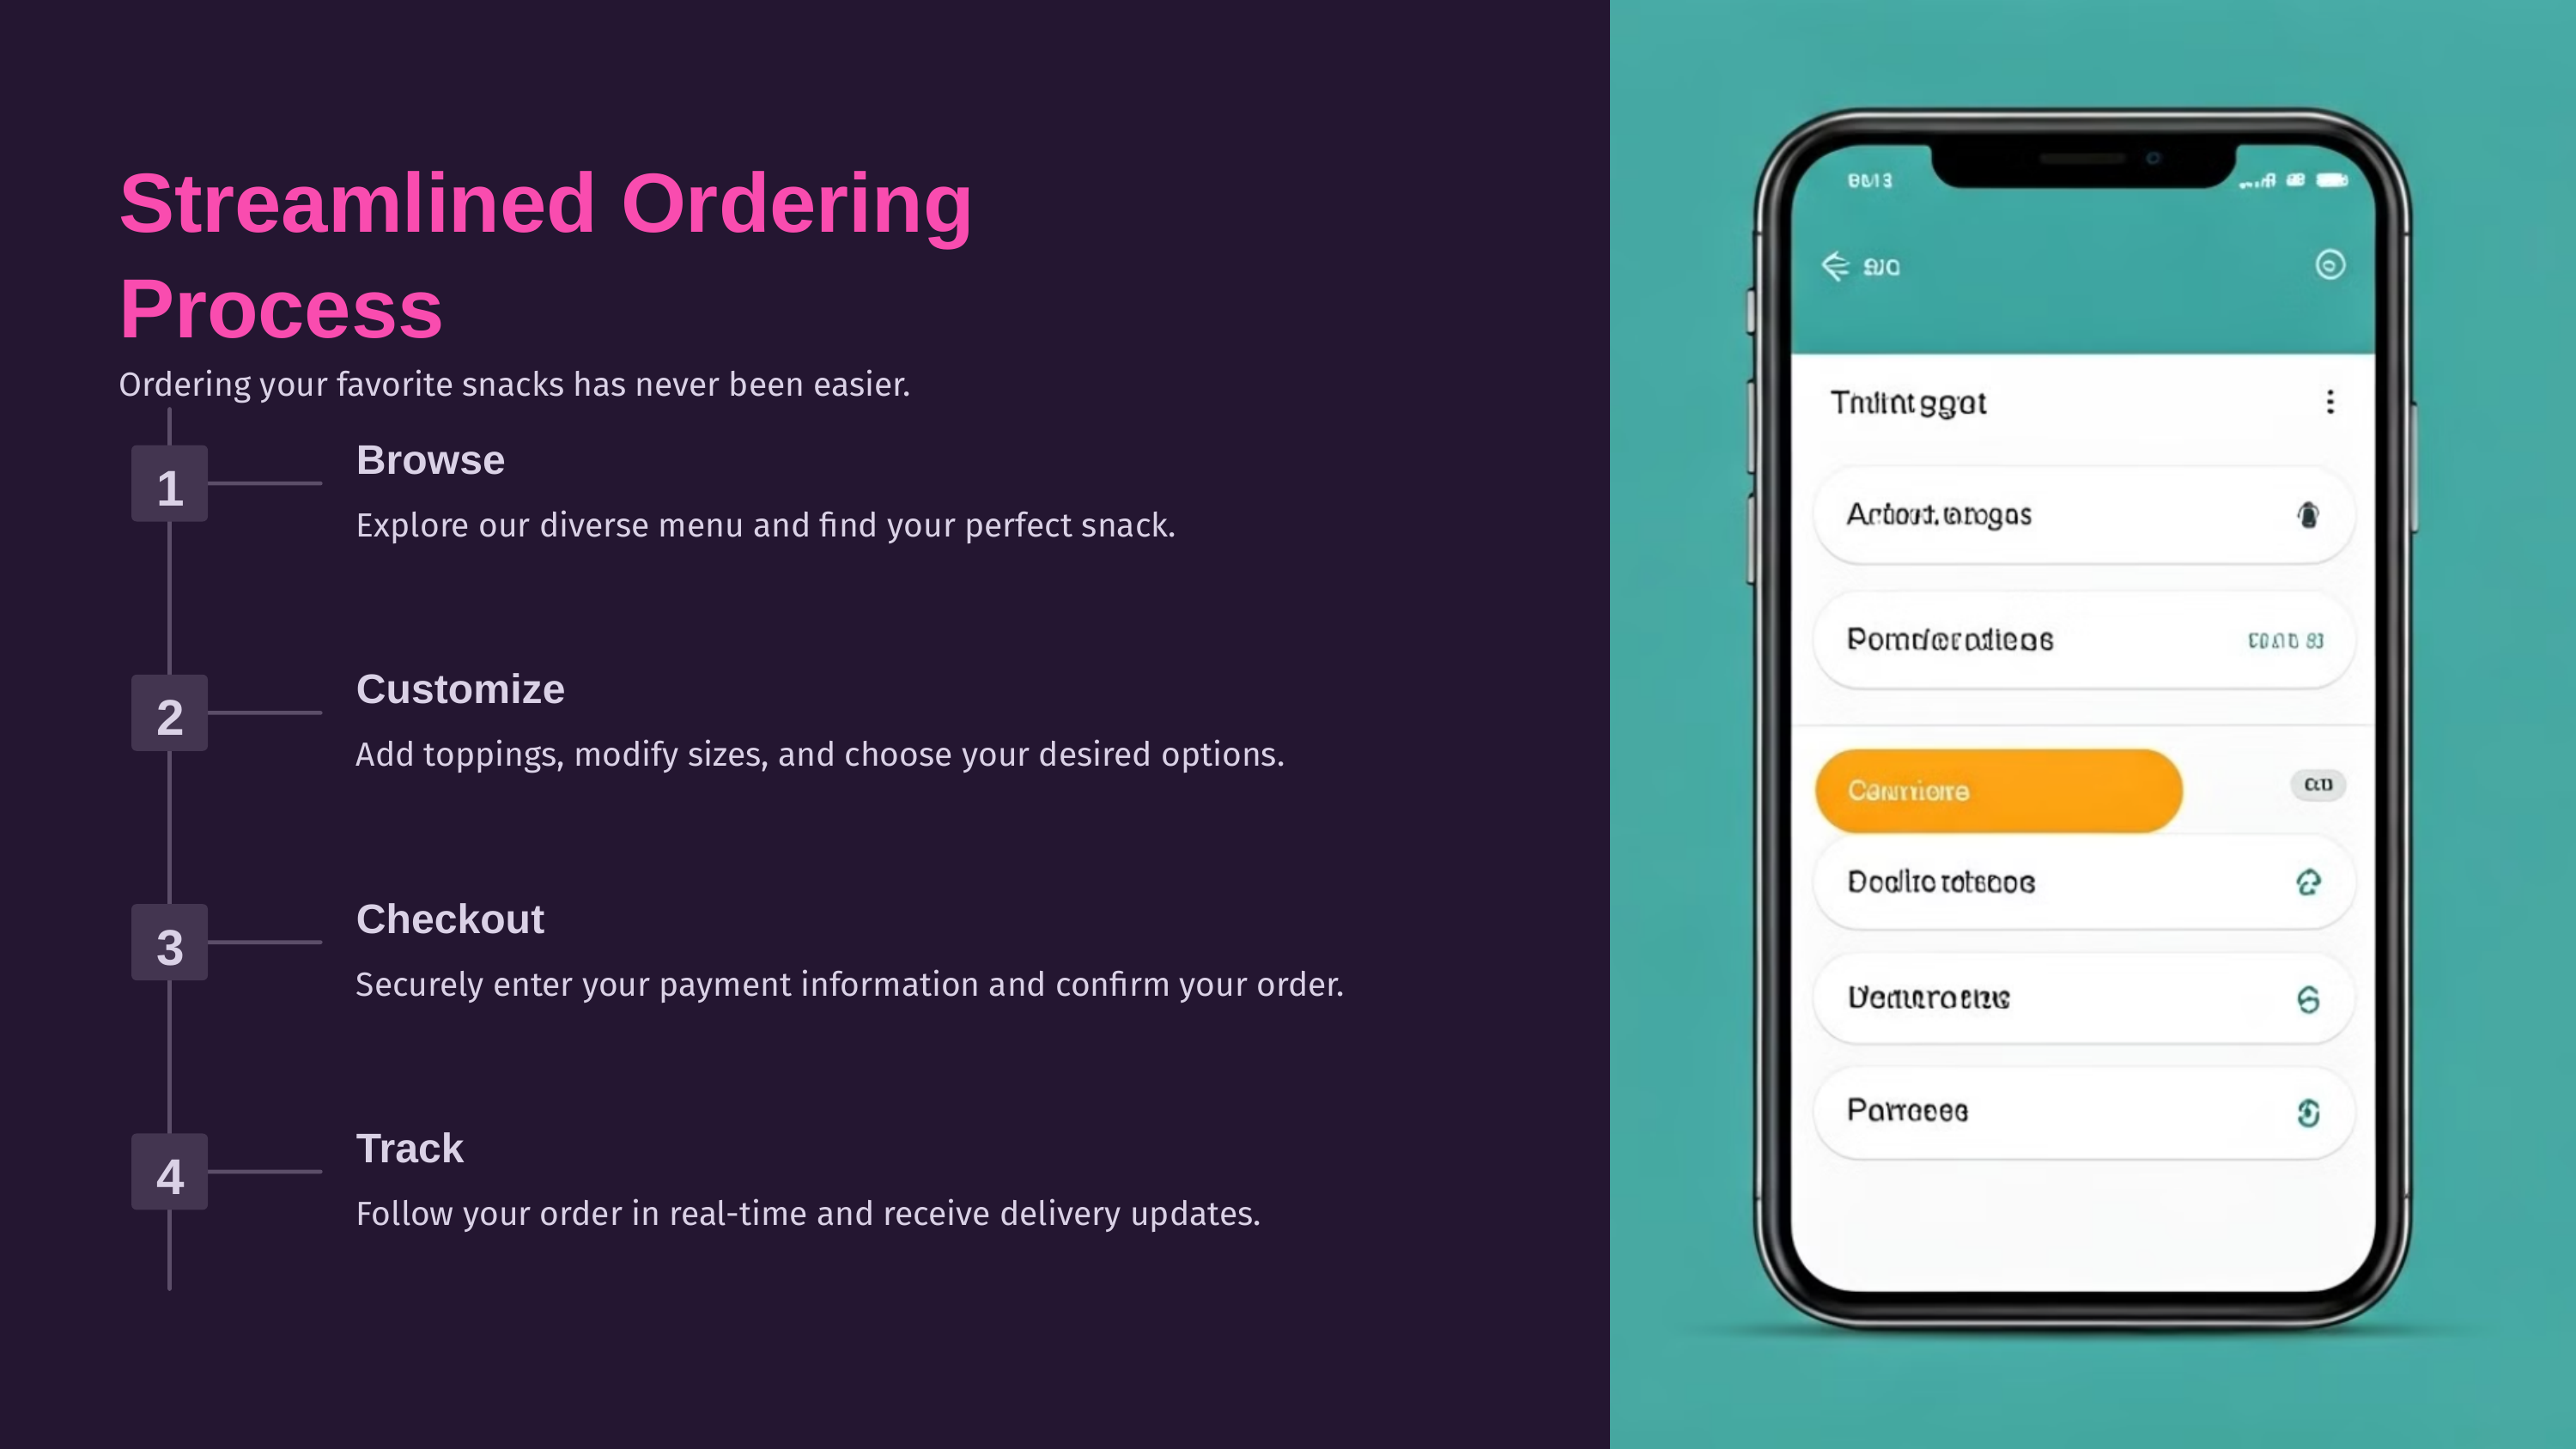

Streamlined Ordering Process
Ordering your favorite snacks has never been easier.

Browse

1

Explore our diverse menu and find your perfect snack.
Customize

2

Add toppings, modify sizes, and choose your desired options.
Checkout

3

Securely enter your payment information and confirm your order.
Track

4

Follow your order in real-time and receive delivery updates.